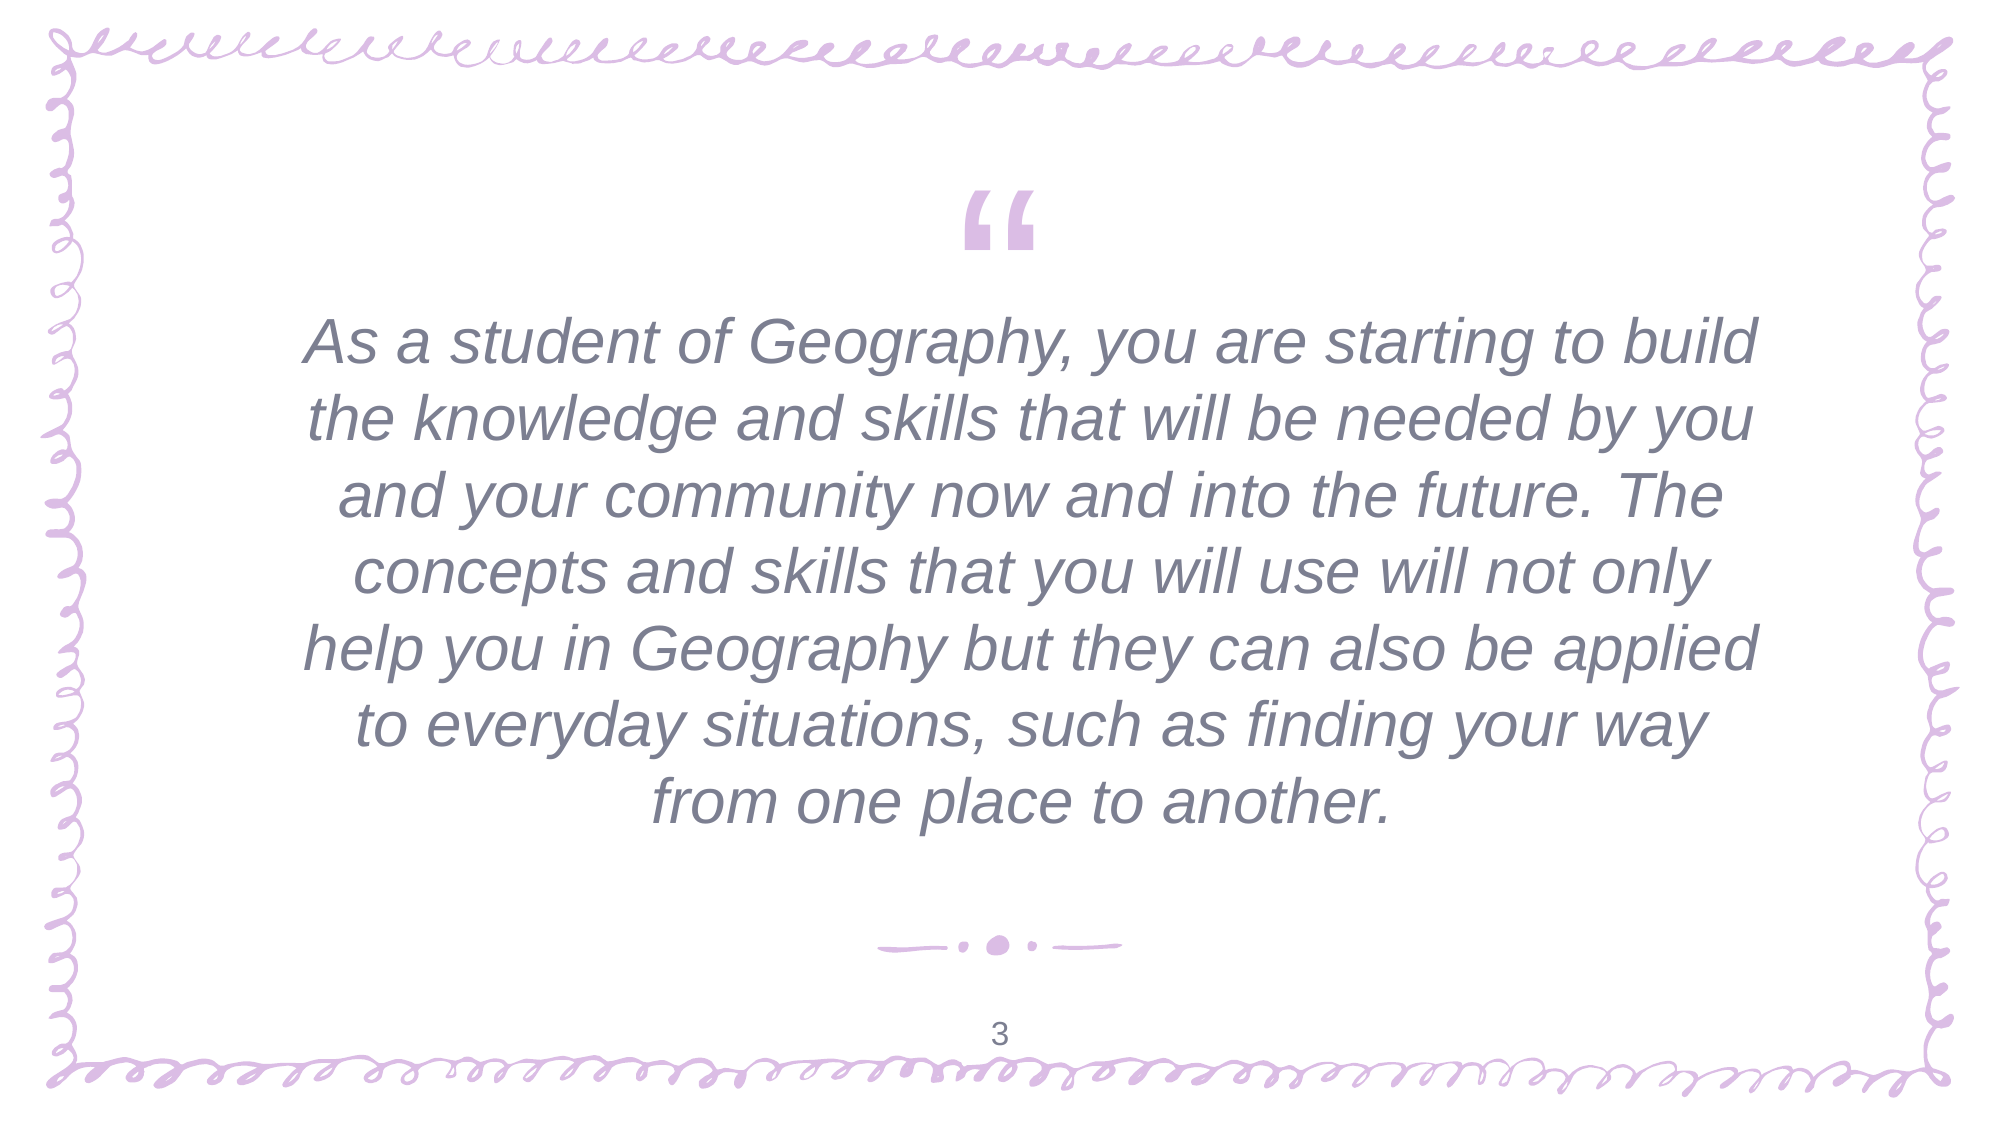

As a student of Geography, you are starting to build the knowledge and skills that will be needed by you and your community now and into the future. The concepts and skills that you will use will not only help you in Geography but they can also be applied to everyday situations, such as finding your way from one place to another.
3